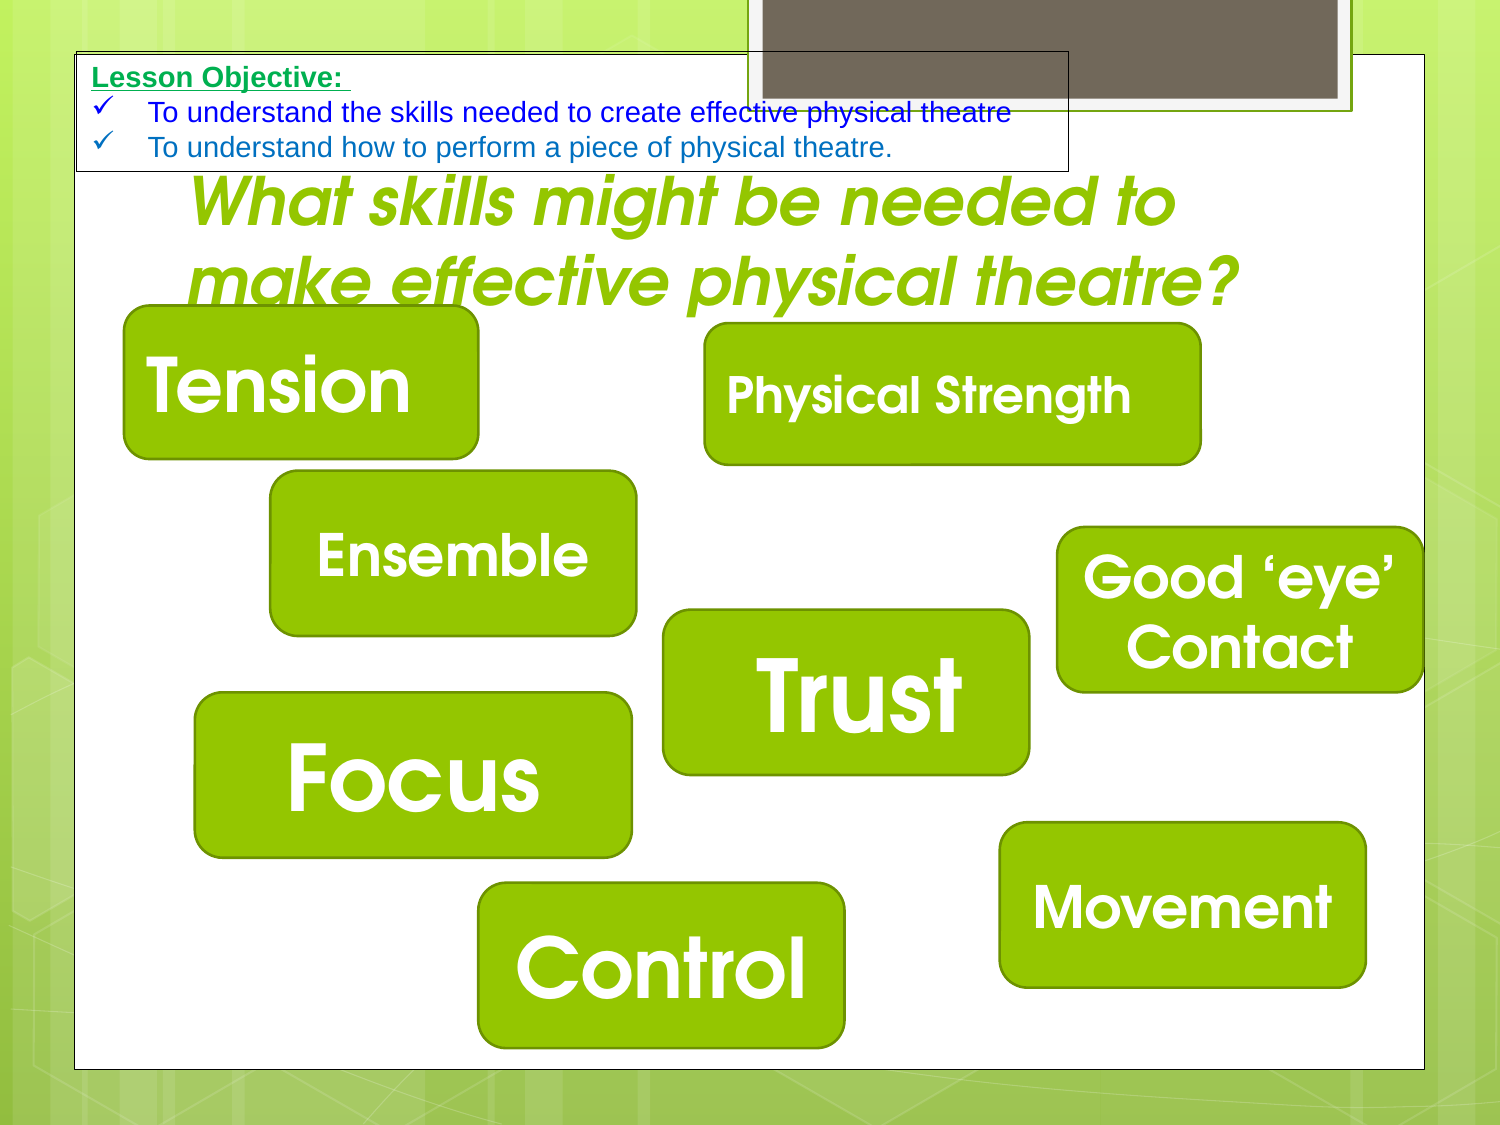

Lesson Objective:
To understand the skills needed to create effective physical theatre
To understand how to perform a piece of physical theatre.
# What skills might be needed to make effective physical theatre?
Tension
Physical Strength
Ensemble
Good ‘eye’ Contact
 Trust
Focus
Movement
Control